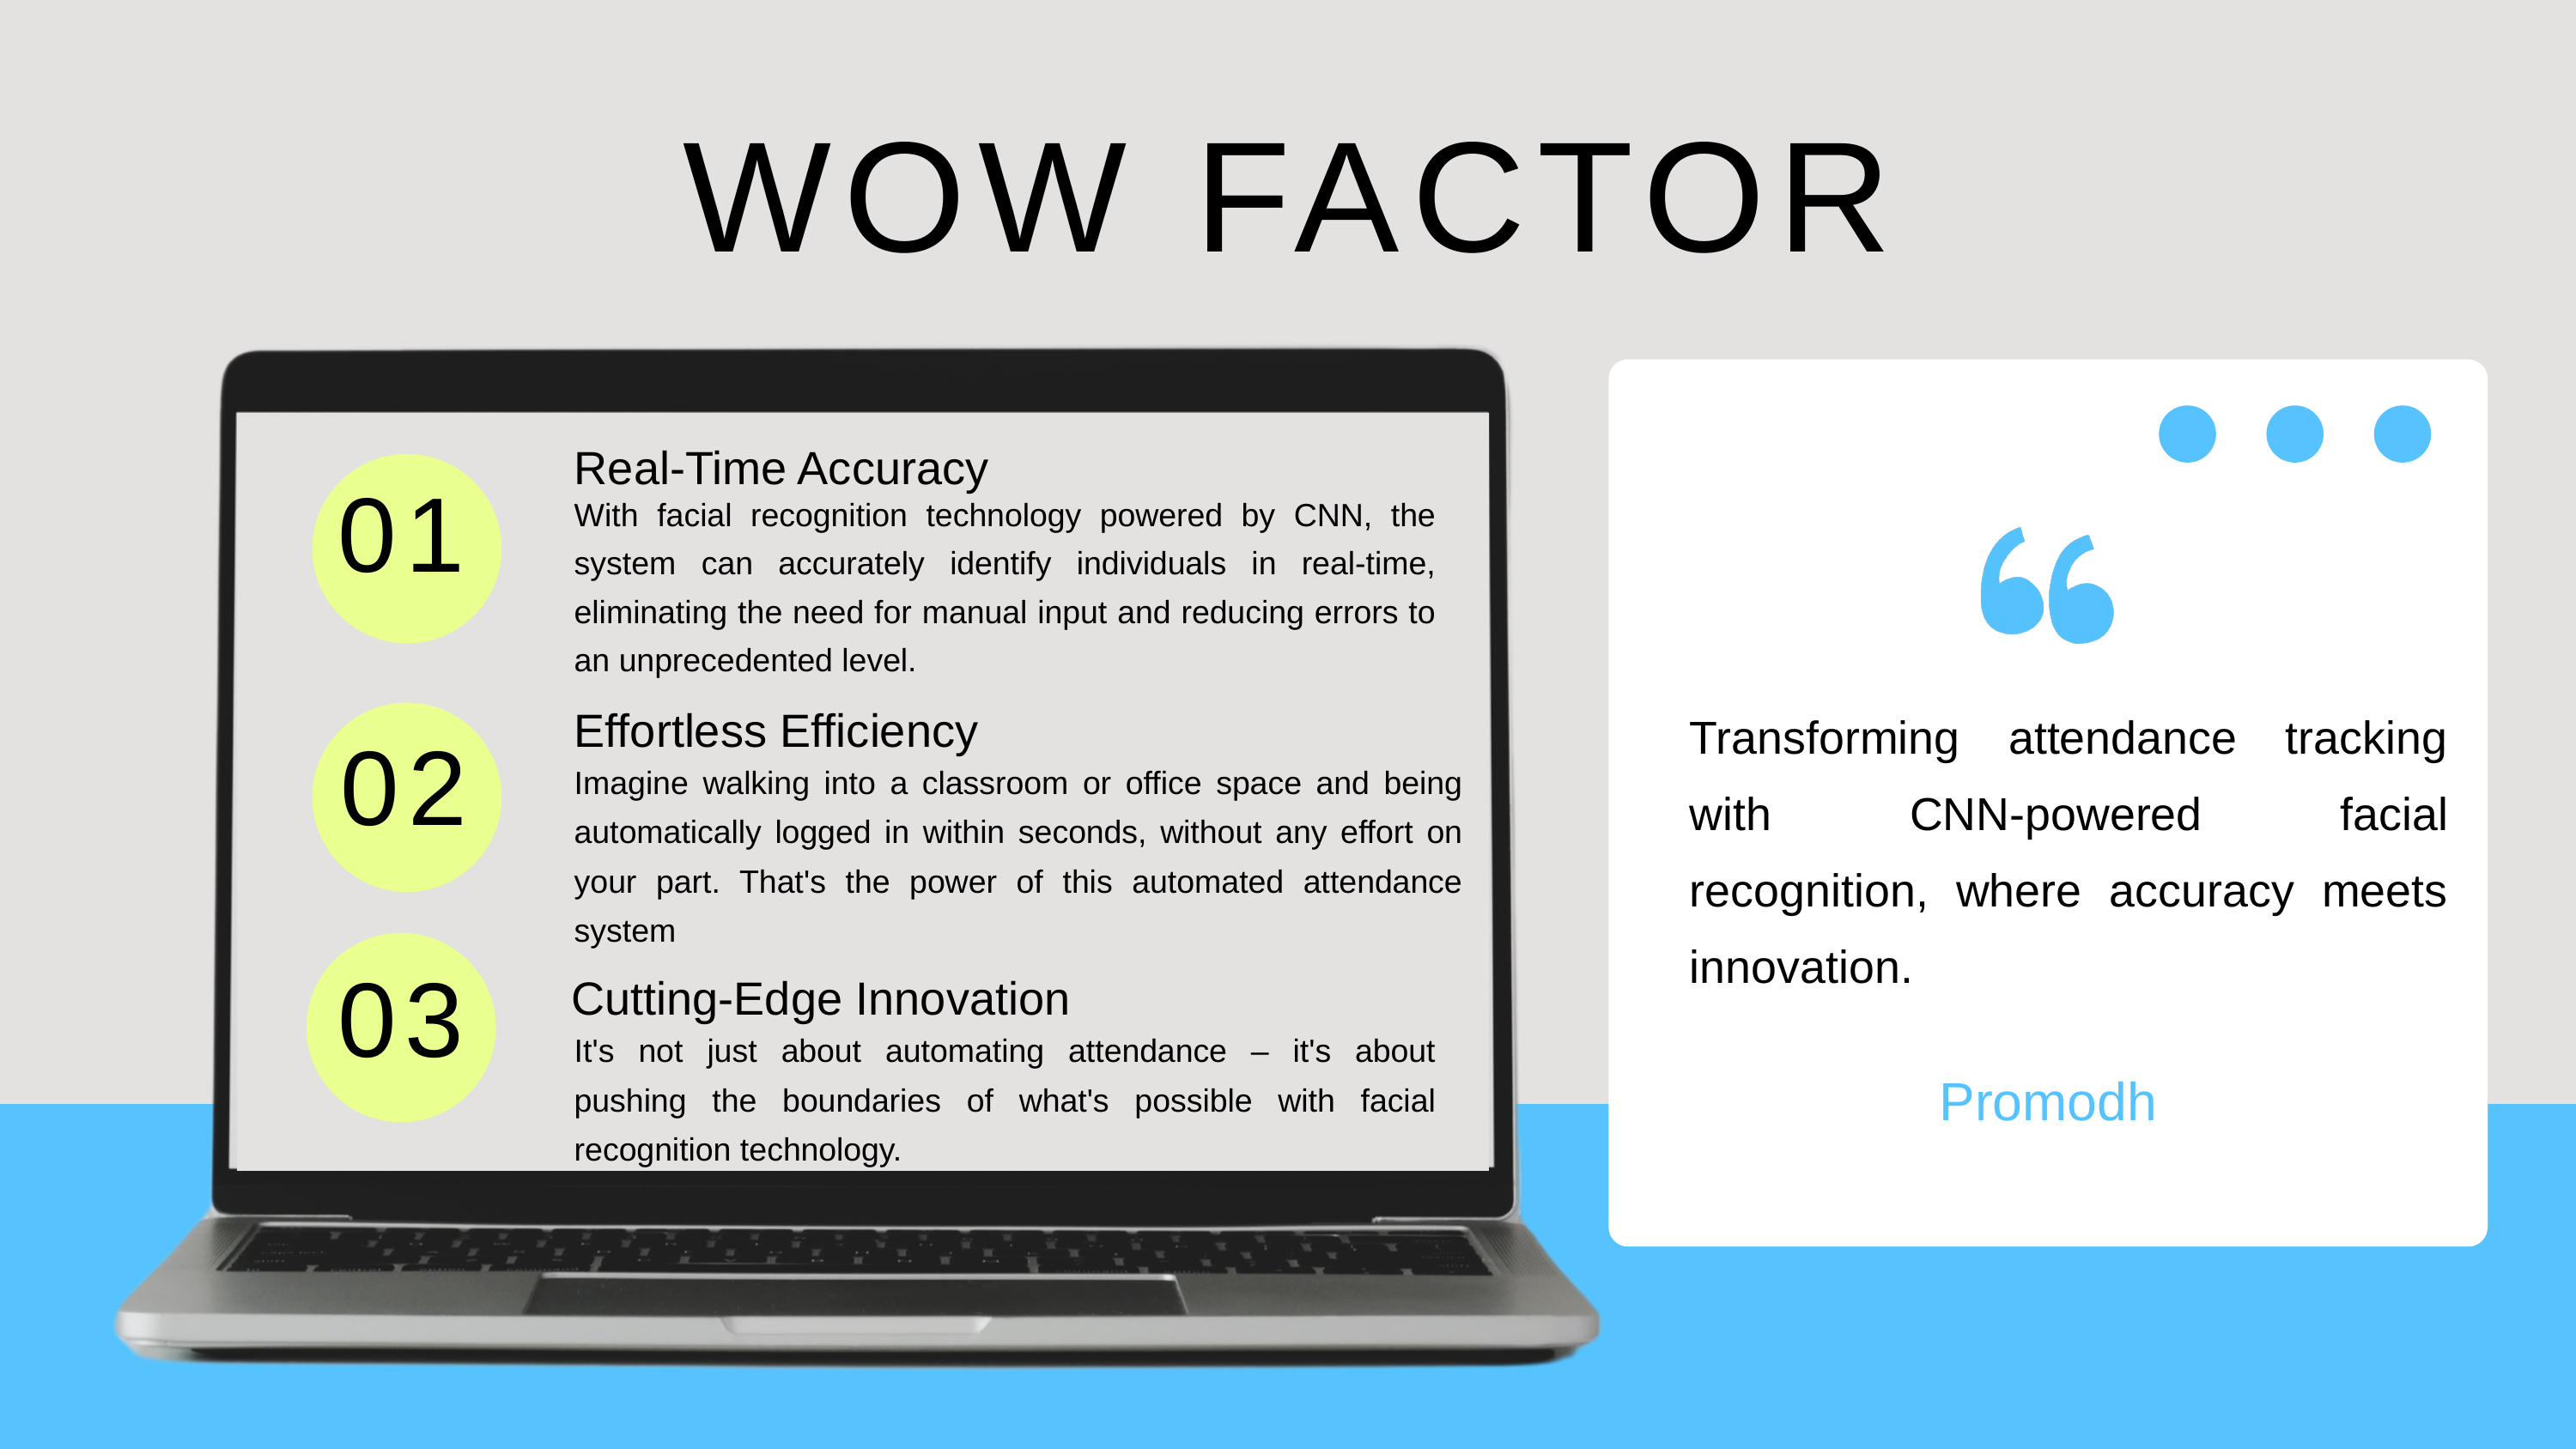

WOW FACTOR

Real-Time Accuracy

01
With facial recognition technology powered by CNN, the system can accurately identify individuals in real-time, eliminating the need for manual input and reducing errors to an unprecedented level.

Effortless Efficiency
Transforming attendance tracking with CNN-powered facial recognition, where accuracy meets innovation.

02
Imagine walking into a classroom or office space and being automatically logged in within seconds, without any effort on your part. That's the power of this automated attendance system

Cutting-Edge Innovation
03
It's not just about automating attendance – it's about pushing the boundaries of what's possible with facial recognition technology.
Promodh